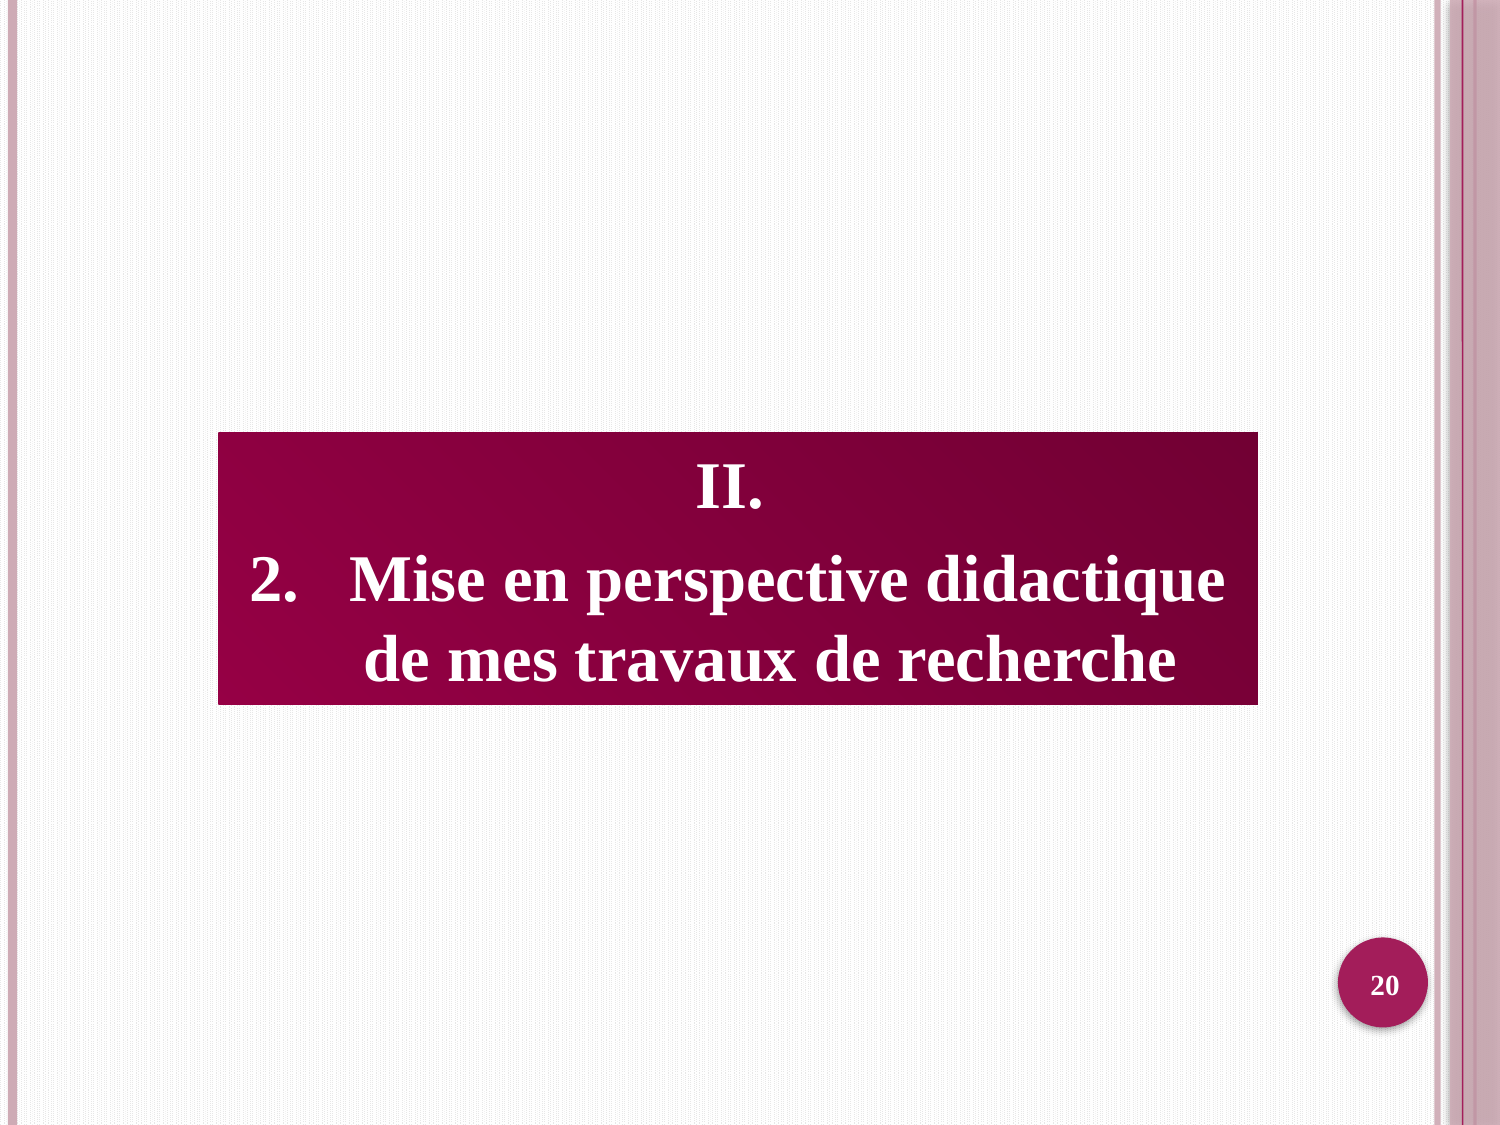

II.
2.   Mise en perspective didactique de mes travaux de recherche
20